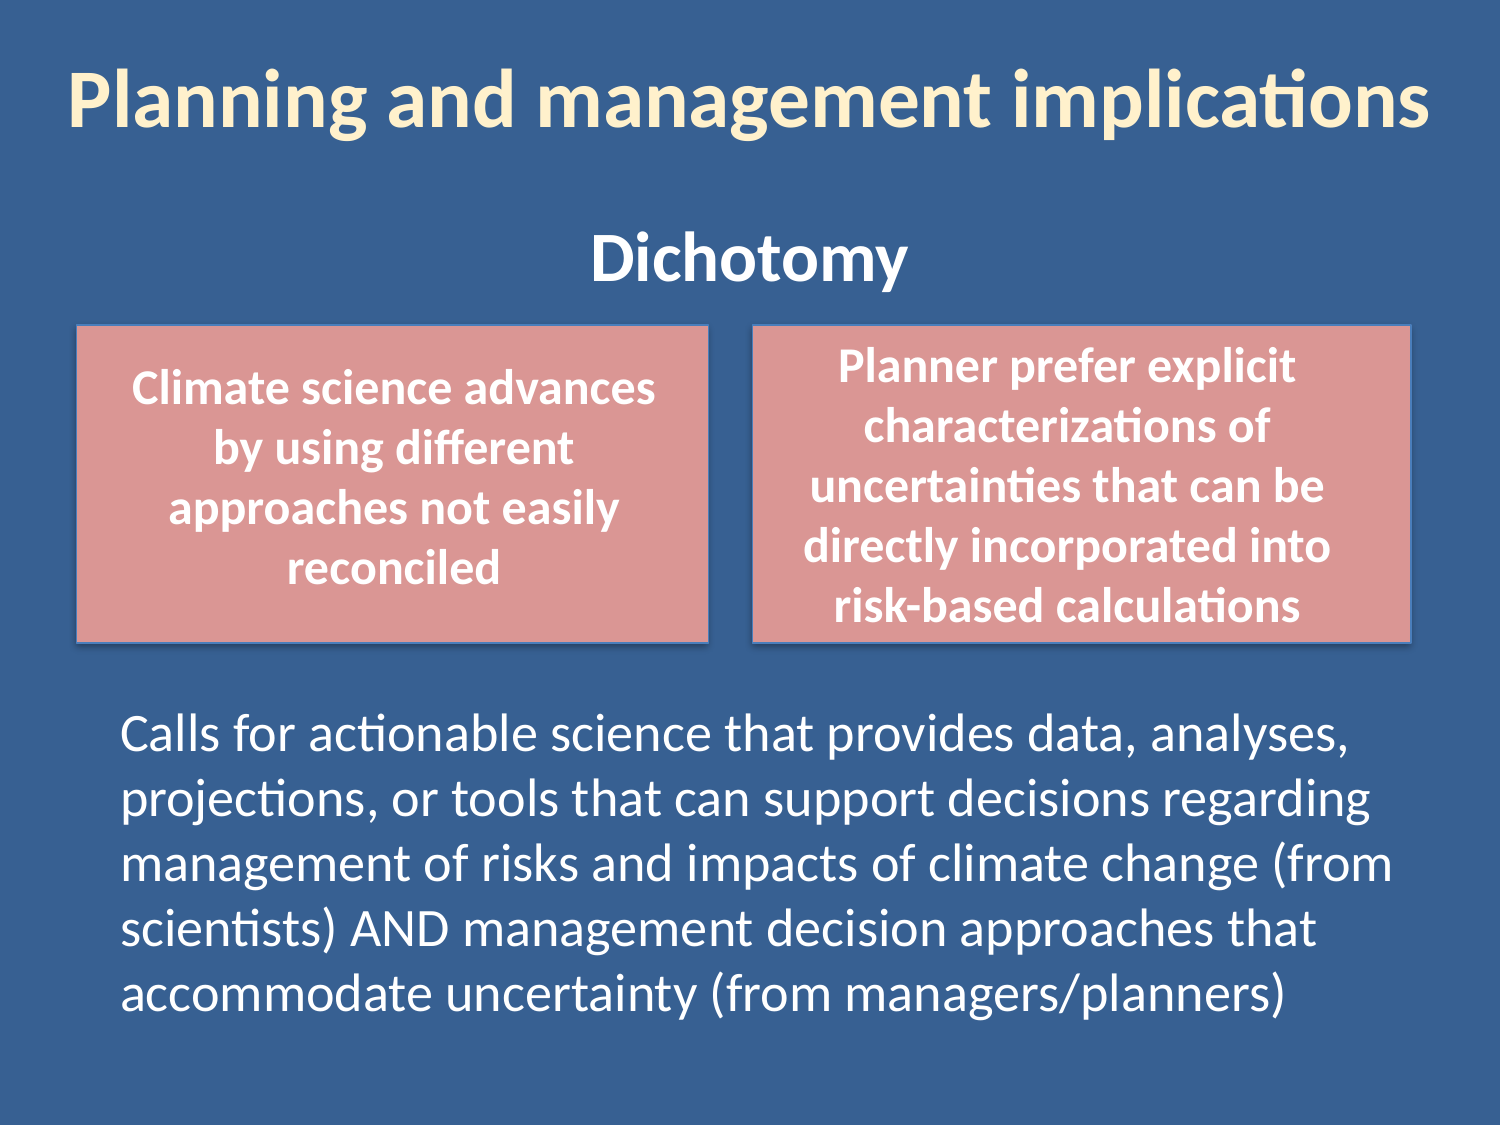

Planning and management implications
Dichotomy

Planner prefer explicit characterizations of uncertainties that can be directly incorporated into risk-based calculations
Climate science advances by using different approaches not easily reconciled
Calls for actionable science that provides data, analyses, projections, or tools that can support decisions regarding management of risks and impacts of climate change (from scientists) AND management decision approaches that accommodate uncertainty (from managers/planners)